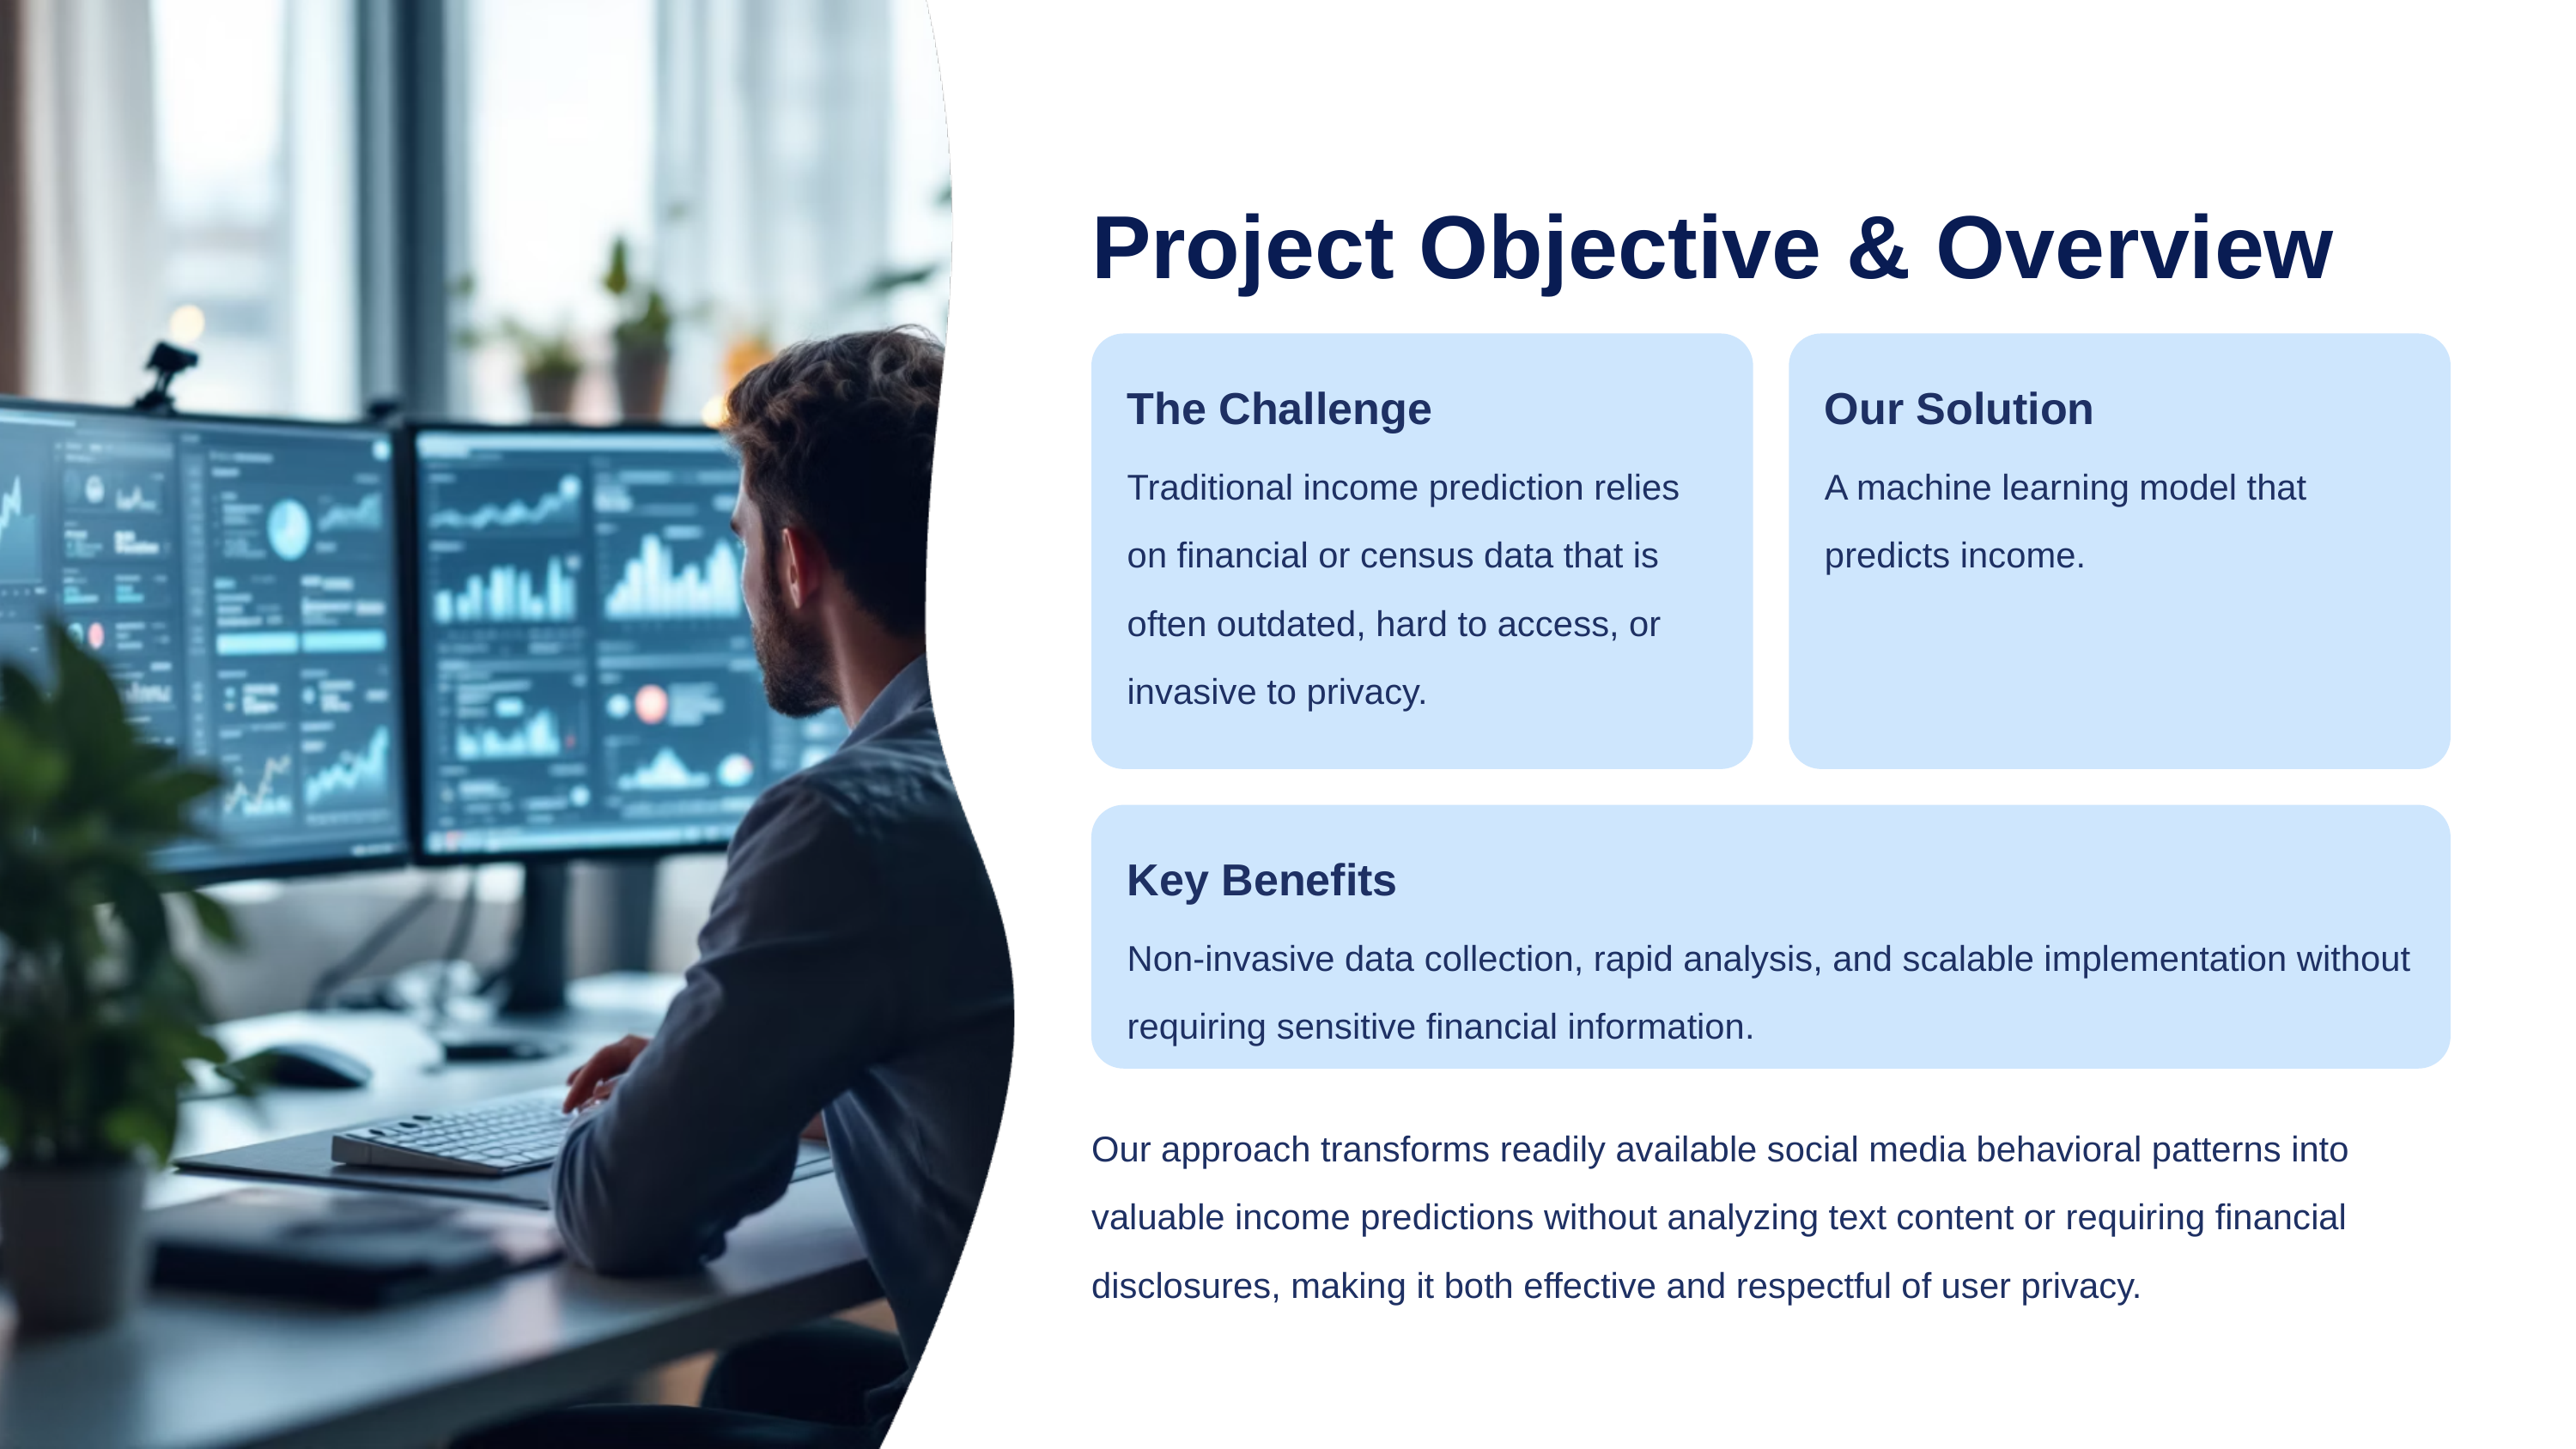

Project Objective & Overview

The Challenge

Our Solution

Traditional income prediction relies on financial or census data that is often outdated, hard to access, or invasive to privacy.

A machine learning model that predicts income.

Key Benefits

Non-invasive data collection, rapid analysis, and scalable implementation without requiring sensitive financial information.

Our approach transforms readily available social media behavioral patterns into valuable income predictions without analyzing text content or requiring financial disclosures, making it both effective and respectful of user privacy.